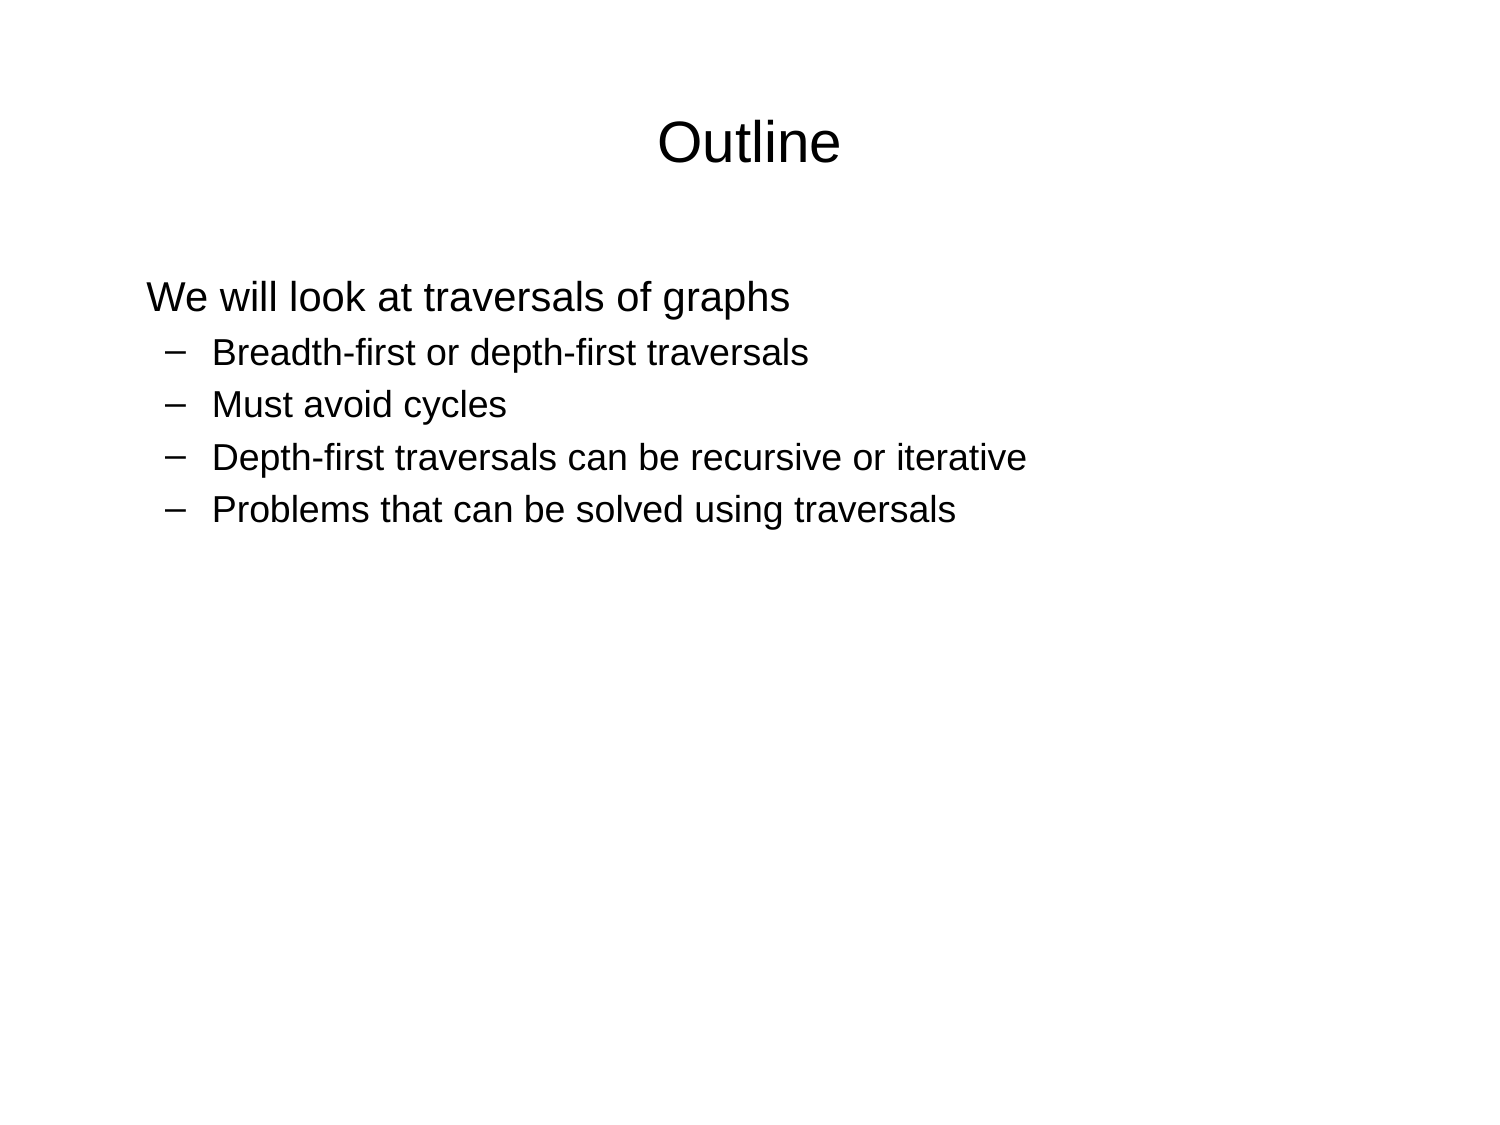

# Outline
	We will look at traversals of graphs
Breadth-first or depth-first traversals
Must avoid cycles
Depth-first traversals can be recursive or iterative
Problems that can be solved using traversals